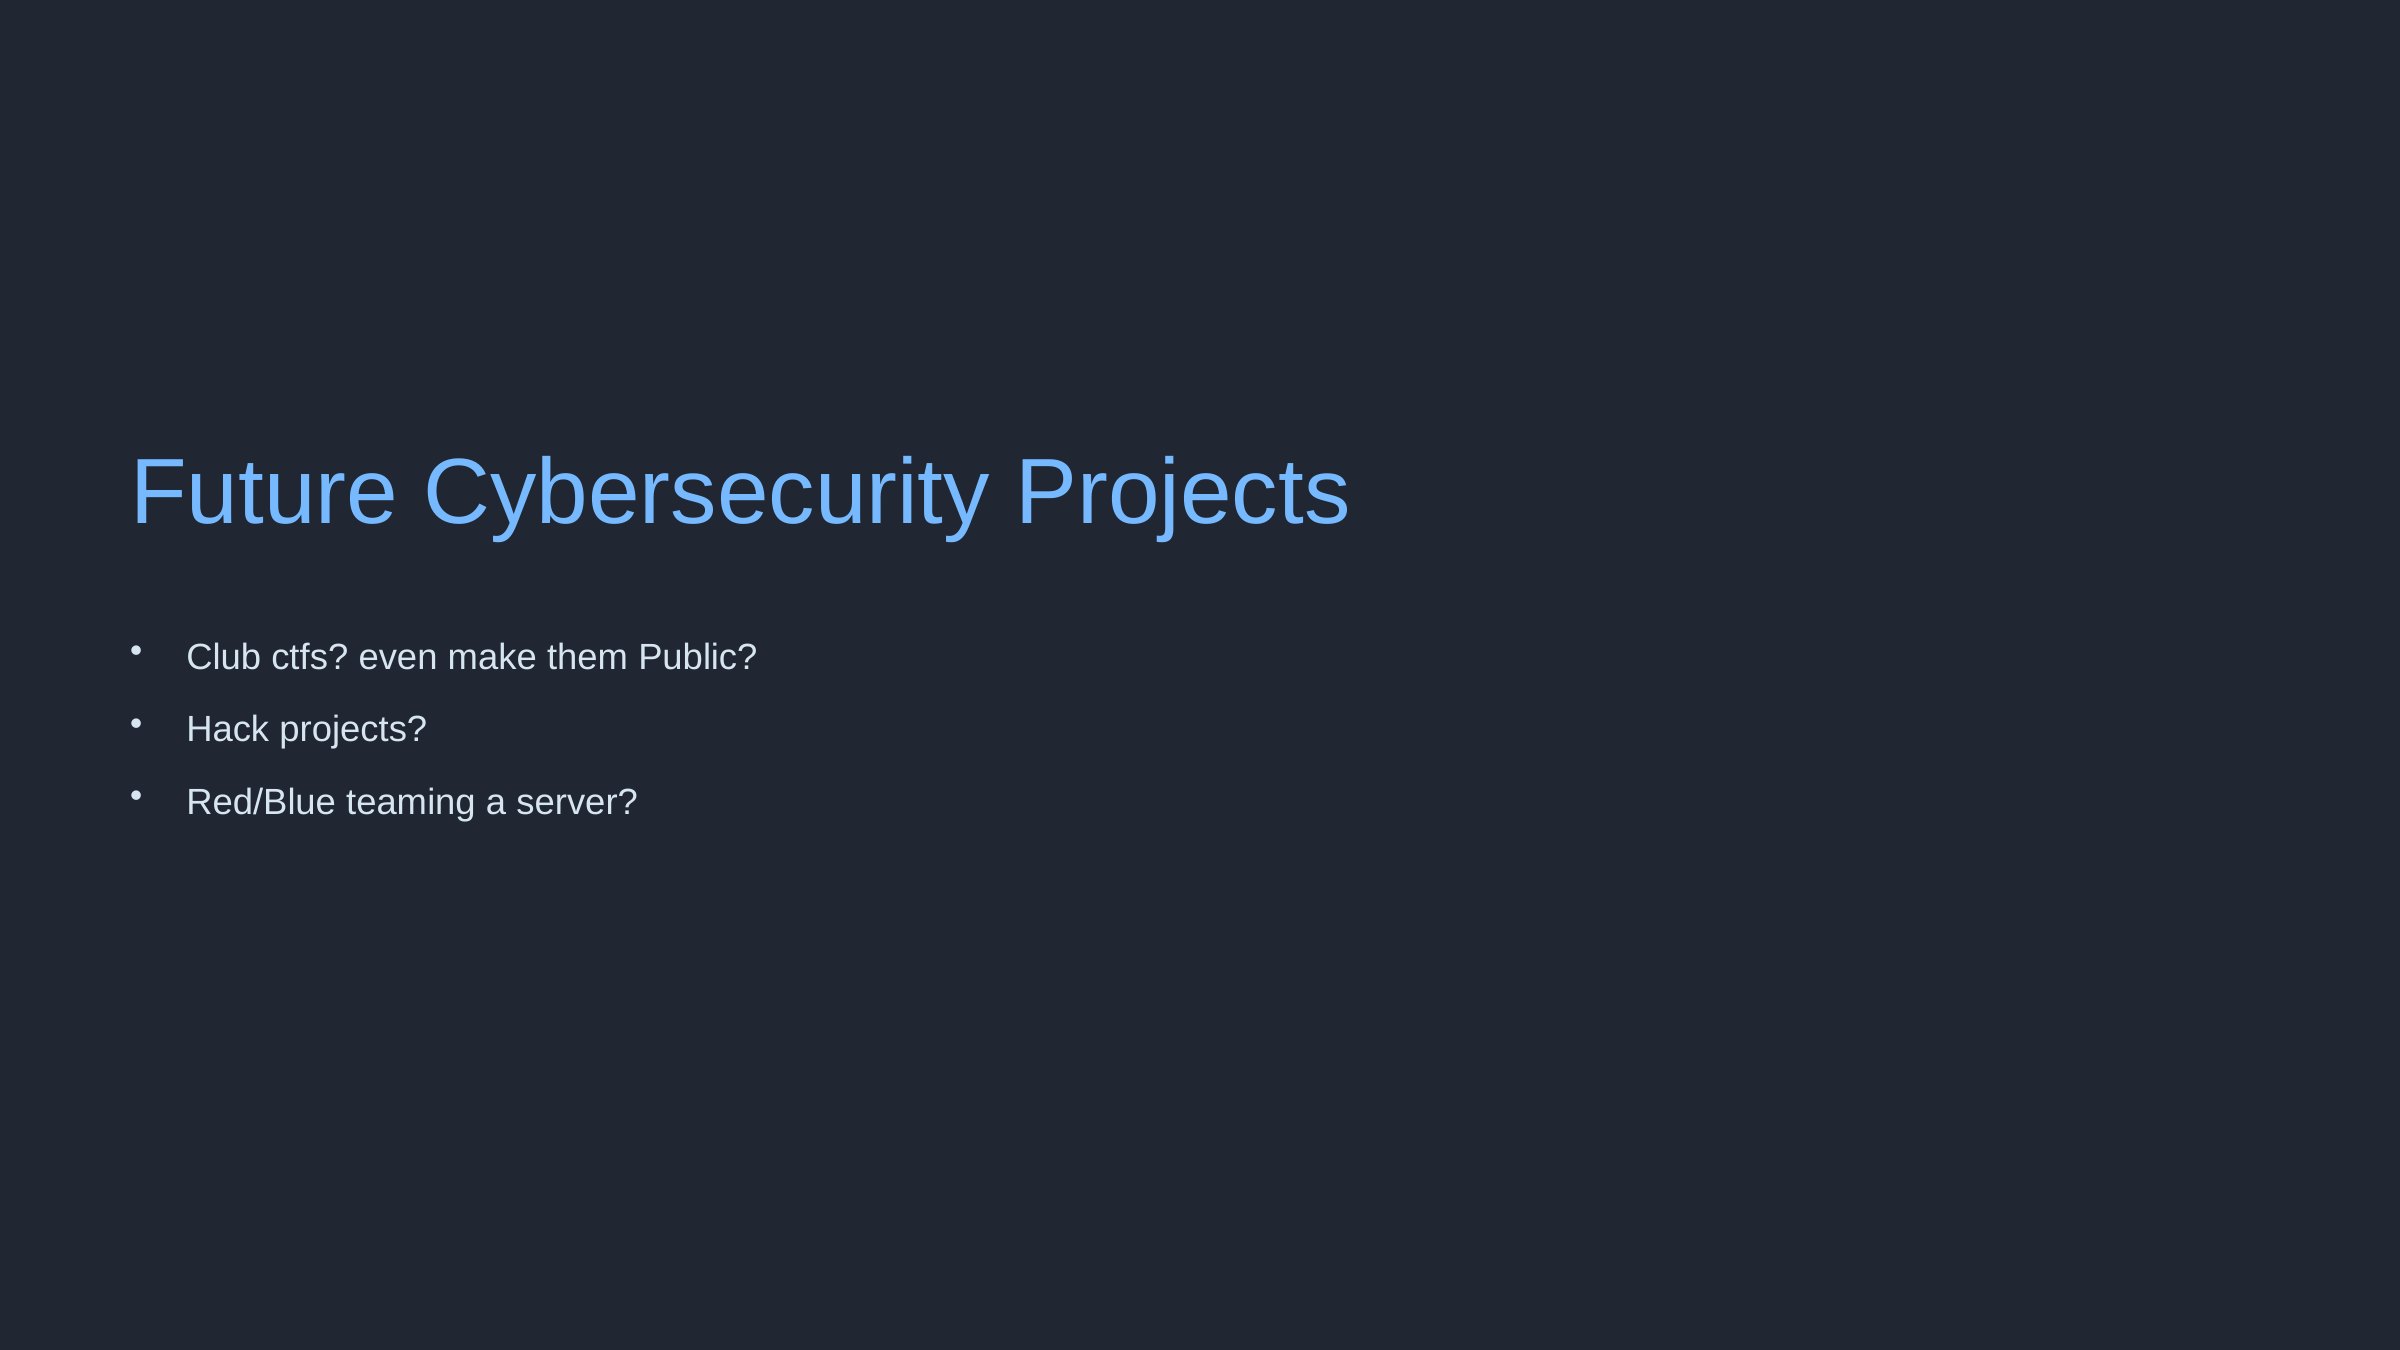

Future Cybersecurity Projects
Club ctfs? even make them Public?
Hack projects?
Red/Blue teaming a server?